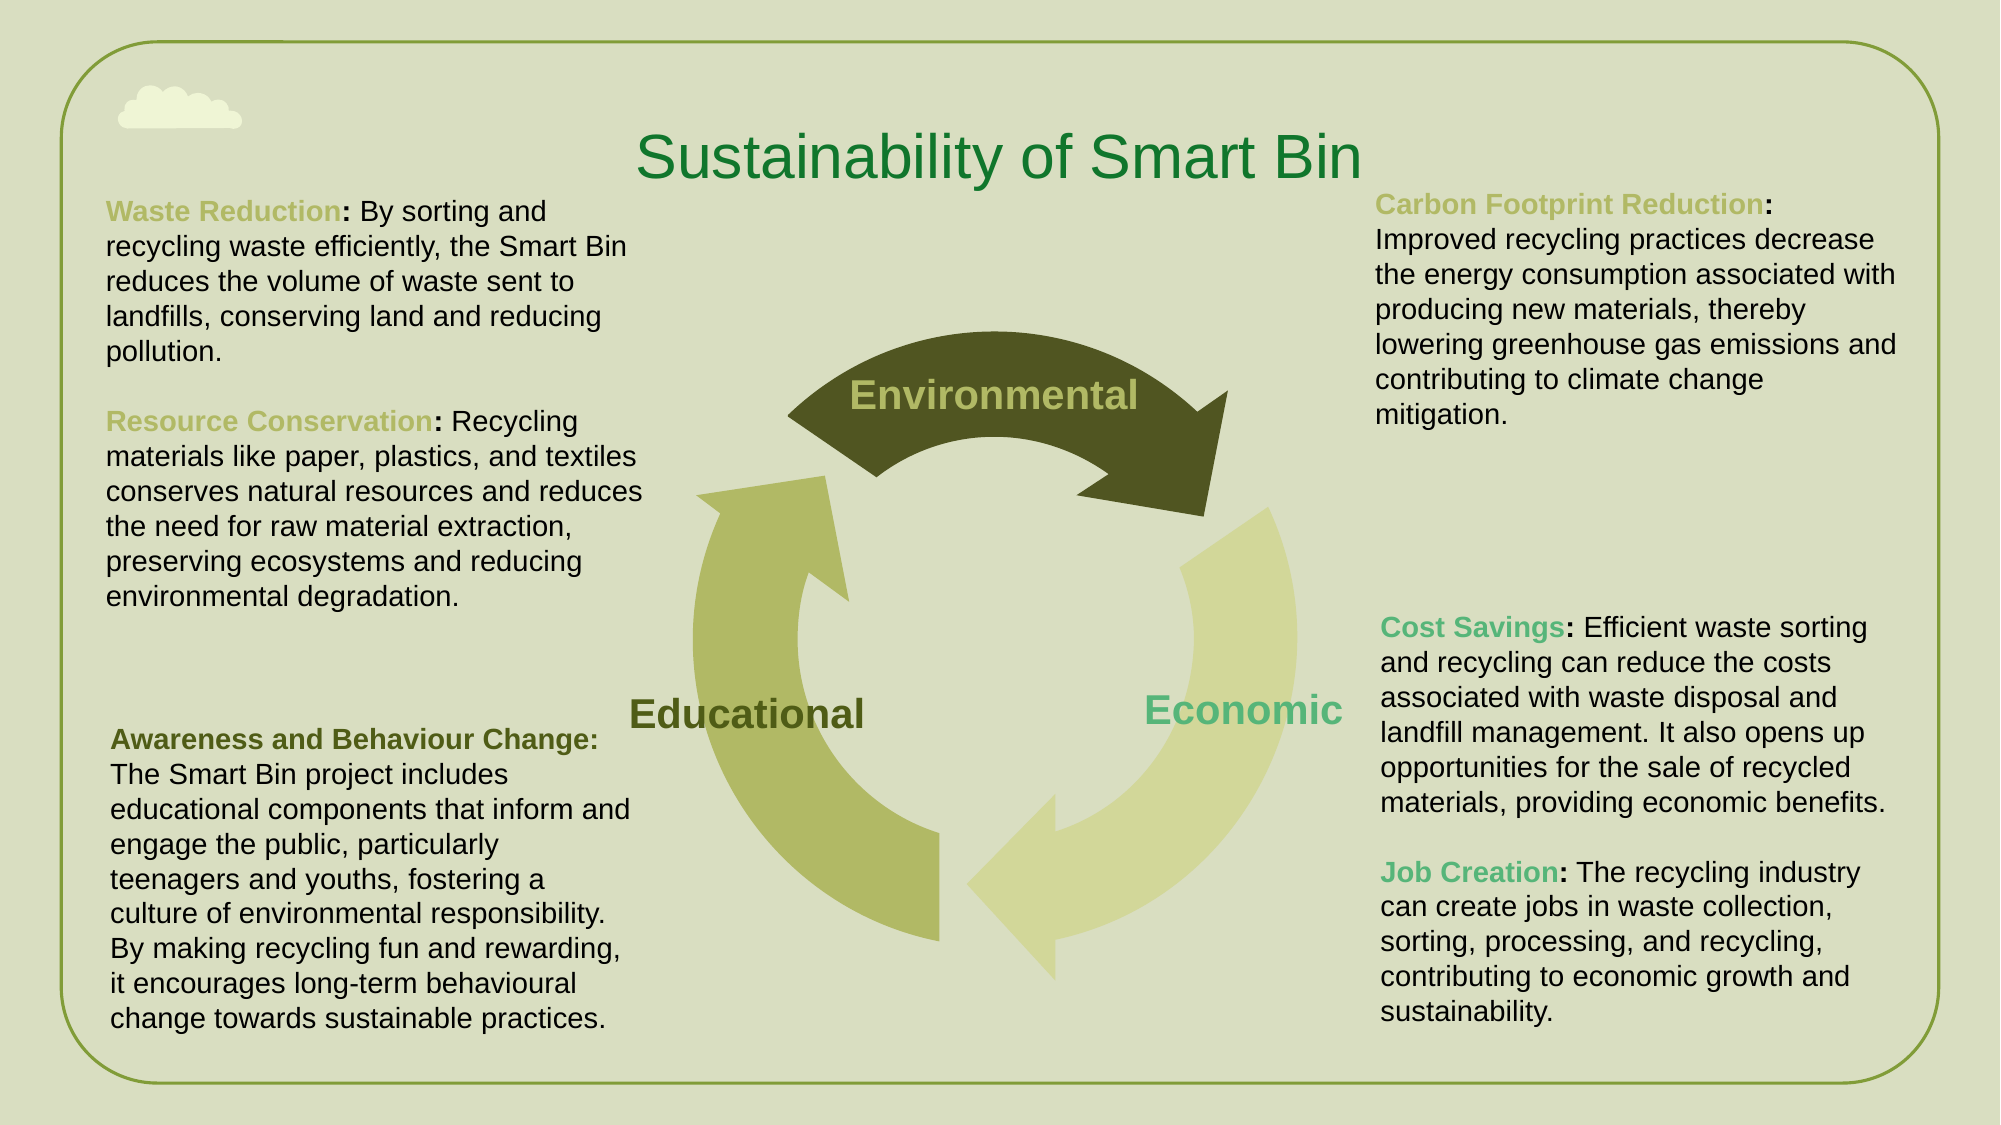

# Sustainability of Smart Bin
Carbon Footprint Reduction: Improved recycling practices decrease the energy consumption associated with producing new materials, thereby lowering greenhouse gas emissions and contributing to climate change mitigation.
Waste Reduction: By sorting and recycling waste efficiently, the Smart Bin reduces the volume of waste sent to landfills, conserving land and reducing pollution.

Resource Conservation: Recycling materials like paper, plastics, and textiles conserves natural resources and reduces the need for raw material extraction, preserving ecosystems and reducing environmental degradation.

Environmental
Cost Savings: Efficient waste sorting and recycling can reduce the costs associated with waste disposal and landfill management. It also opens up opportunities for the sale of recycled materials, providing economic benefits.

Job Creation: The recycling industry can create jobs in waste collection, sorting, processing, and recycling, contributing to economic growth and sustainability.
Economic
Educational
Awareness and Behaviour Change: The Smart Bin project includes educational components that inform and engage the public, particularly teenagers and youths, fostering a culture of environmental responsibility. By making recycling fun and rewarding, it encourages long-term behavioural change towards sustainable practices.